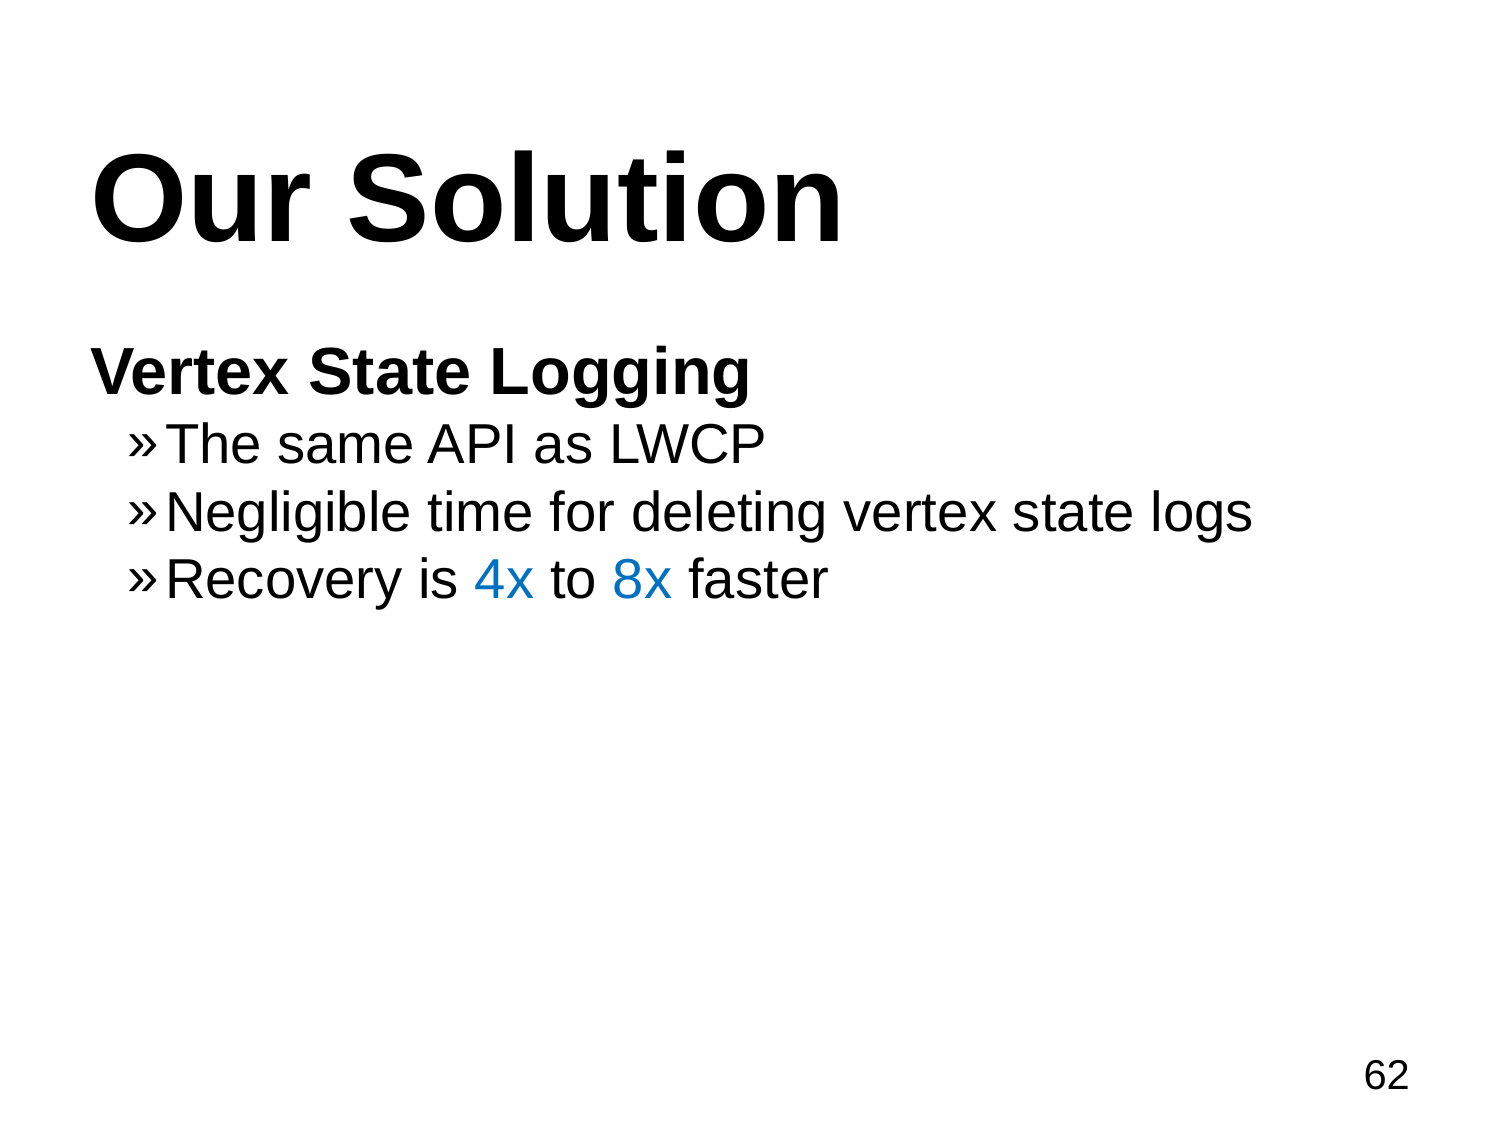

# Our Solution
Vertex State Logging
The same API as LWCP
Negligible time for deleting vertex state logs
Recovery is 4x to 8x faster
62